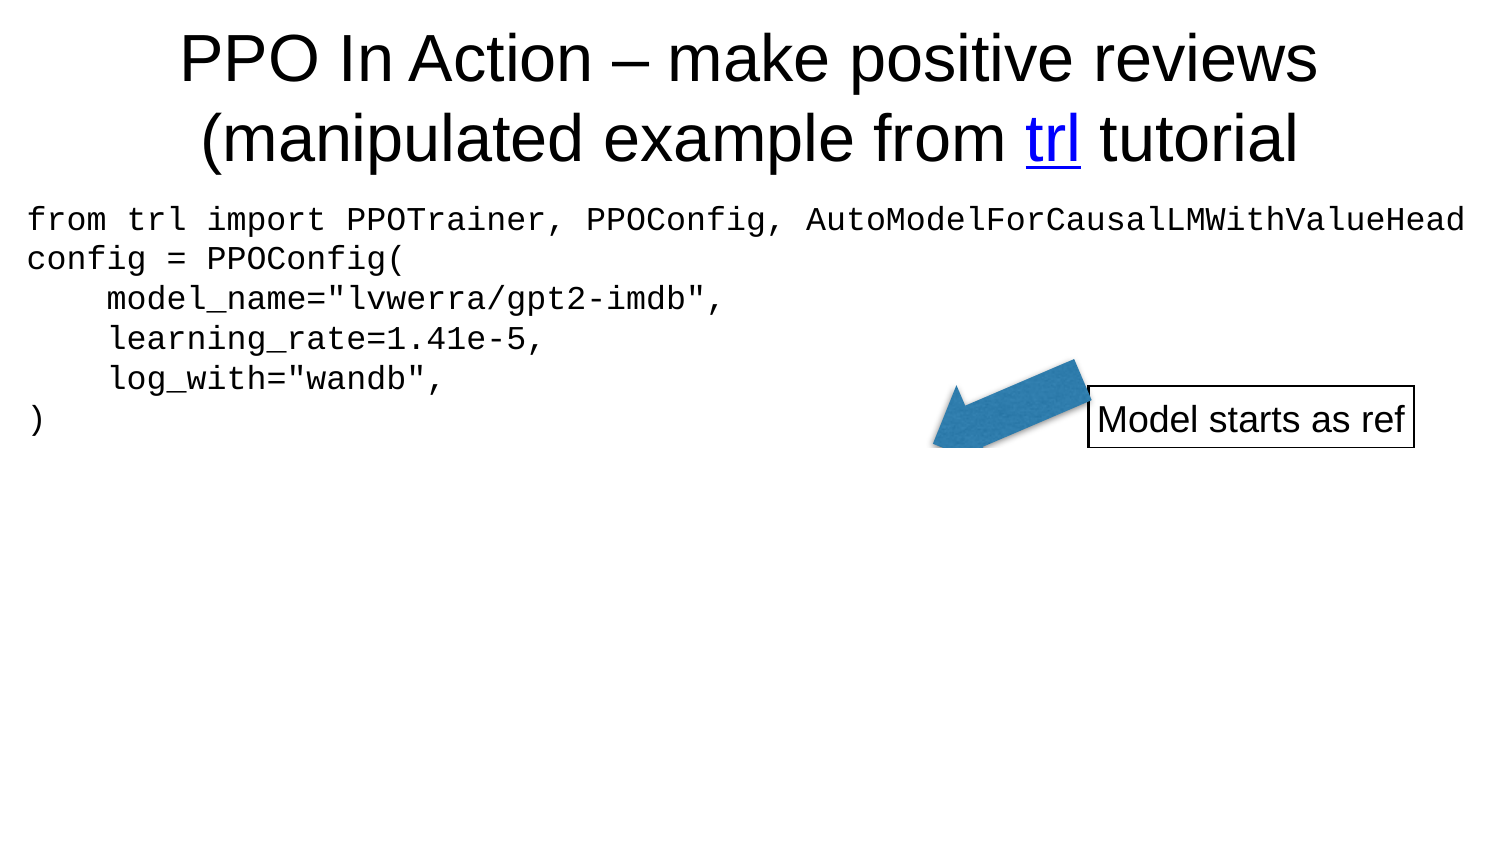

# PPO In Action – make positive reviews (manipulated example from trl tutorial
from trl import PPOTrainer, PPOConfig, AutoModelForCausalLMWithValueHead
config = PPOConfig(
    model_name="lvwerra/gpt2-imdb",
    learning_rate=1.41e-5,
    log_with="wandb",
)

Model starts as ref
model = AutoModelForCausalLMWithValueHead.from_pretrained(config.model_name)
ref_model = AutoModelForCausalLMWithValueHead.from_pretrained(config.model_name)
ppo_trainer = PPOTrainer(config, model, ref_model, ...)

sentiment_pipe = pipeline("sentiment-analysis", model="distilbert-imdb”, ...)
text = "this movie was really bad!!"
sentiment_pipe(text...)
[[{'label': 'NEGATIVE', 'score': 2.335048198699951},
  {'label': 'POSITIVE', 'score': -2.726576566696167}]]

reward model (R)
 is basic sentiment classifier